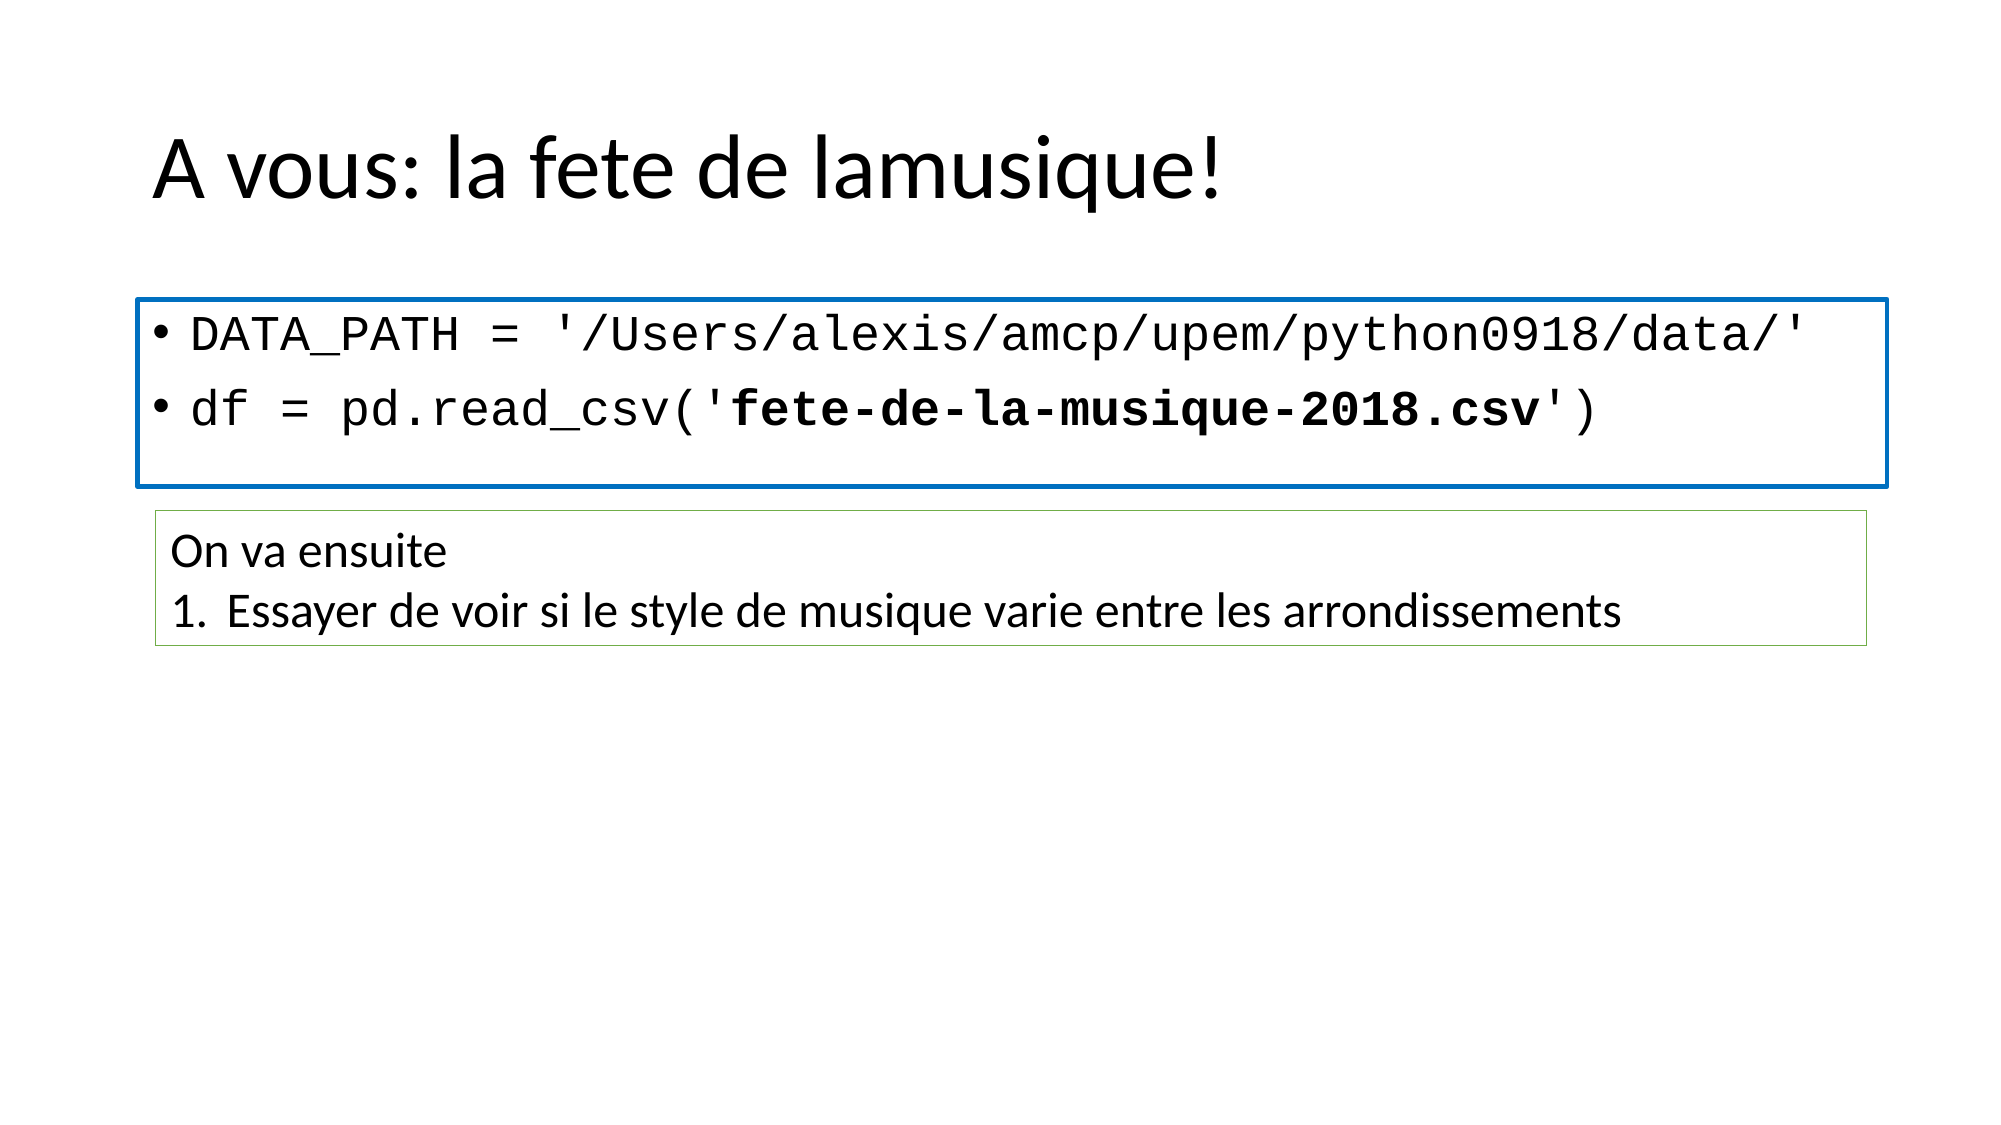

# A vous: la fete de lamusique!
DATA_PATH = '/Users/alexis/amcp/upem/python0918/data/'
df = pd.read_csv('fete-de-la-musique-2018.csv')
On va ensuite
Essayer de voir si le style de musique varie entre les arrondissements